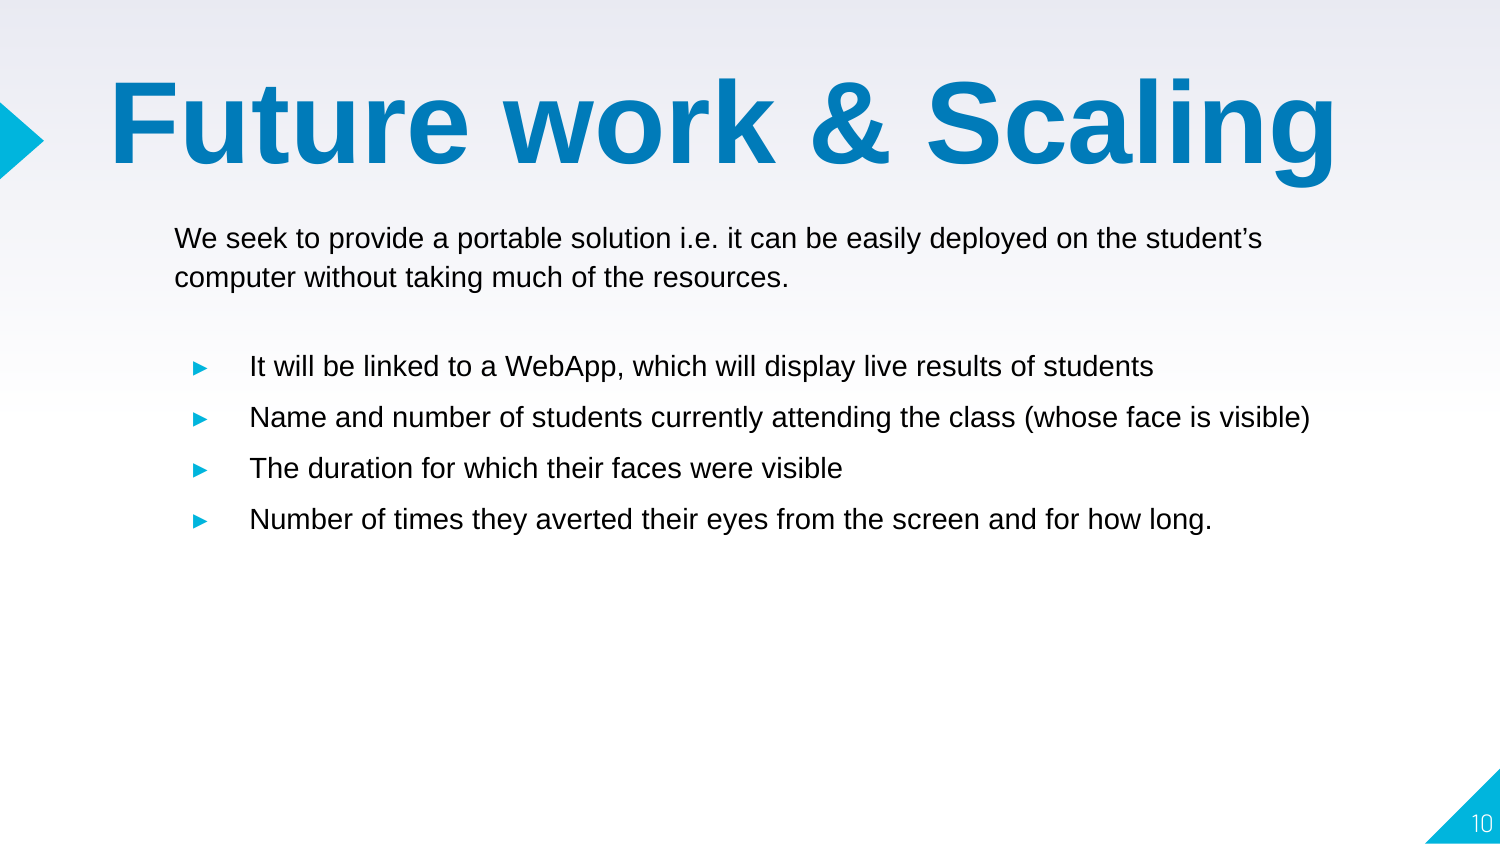

# Future work & Scaling
We seek to provide a portable solution i.e. it can be easily deployed on the student’s computer without taking much of the resources.

It will be linked to a WebApp, which will display live results of students
Name and number of students currently attending the class (whose face is visible)
The duration for which their faces were visible
Number of times they averted their eyes from the screen and for how long.

10